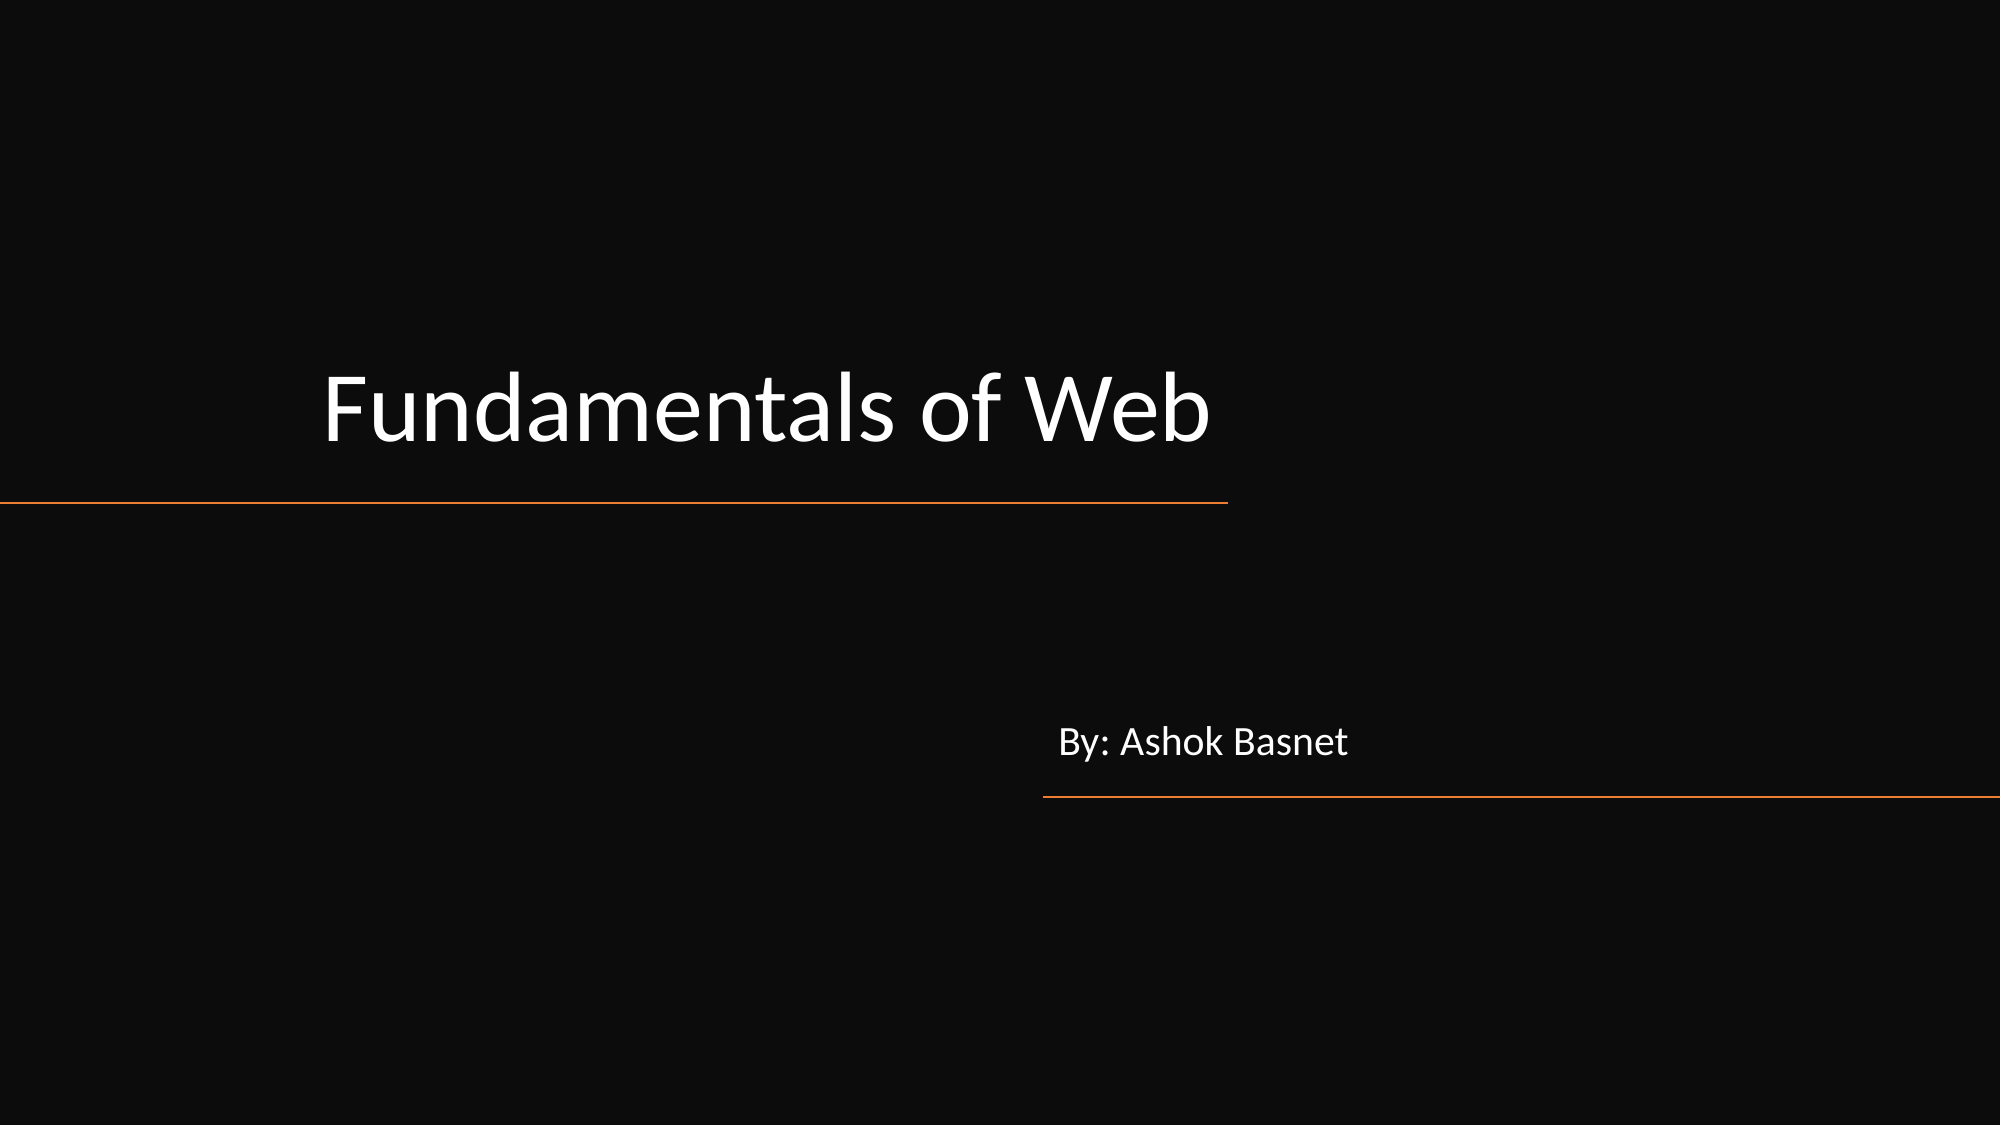

# Fundamentals of Web
By: Ashok Basnet